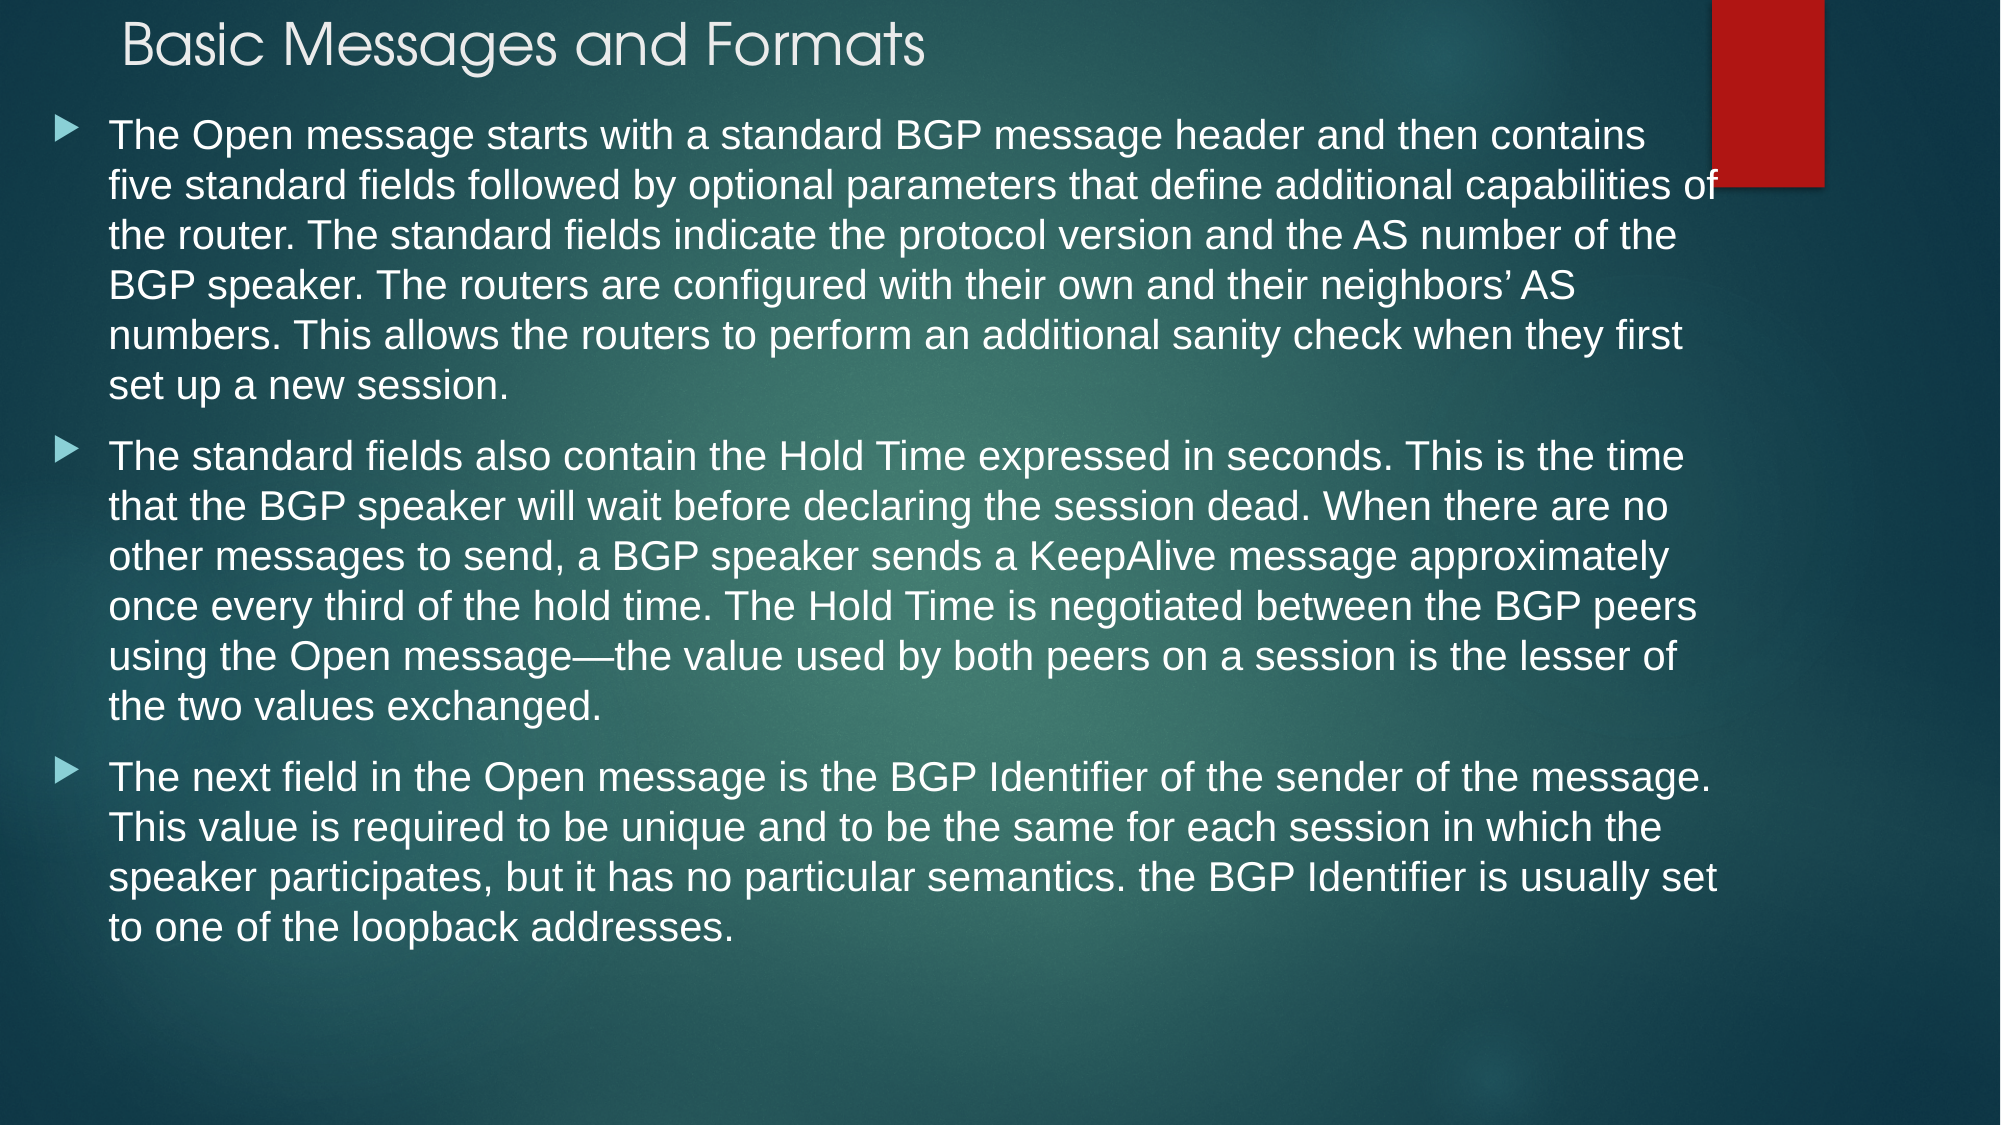

# Basic Messages and Formats
The Open message starts with a standard BGP message header and then contains five standard fields followed by optional parameters that define additional capabilities of the router. The standard fields indicate the protocol version and the AS number of the BGP speaker. The routers are configured with their own and their neighbors’ AS numbers. This allows the routers to perform an additional sanity check when they first set up a new session.
The standard fields also contain the Hold Time expressed in seconds. This is the time that the BGP speaker will wait before declaring the session dead. When there are no other messages to send, a BGP speaker sends a KeepAlive message approximately once every third of the hold time. The Hold Time is negotiated between the BGP peers using the Open message—the value used by both peers on a session is the lesser of the two values exchanged.
The next field in the Open message is the BGP Identifier of the sender of the message. This value is required to be unique and to be the same for each session in which the speaker participates, but it has no particular semantics. the BGP Identifier is usually set to one of the loopback addresses.